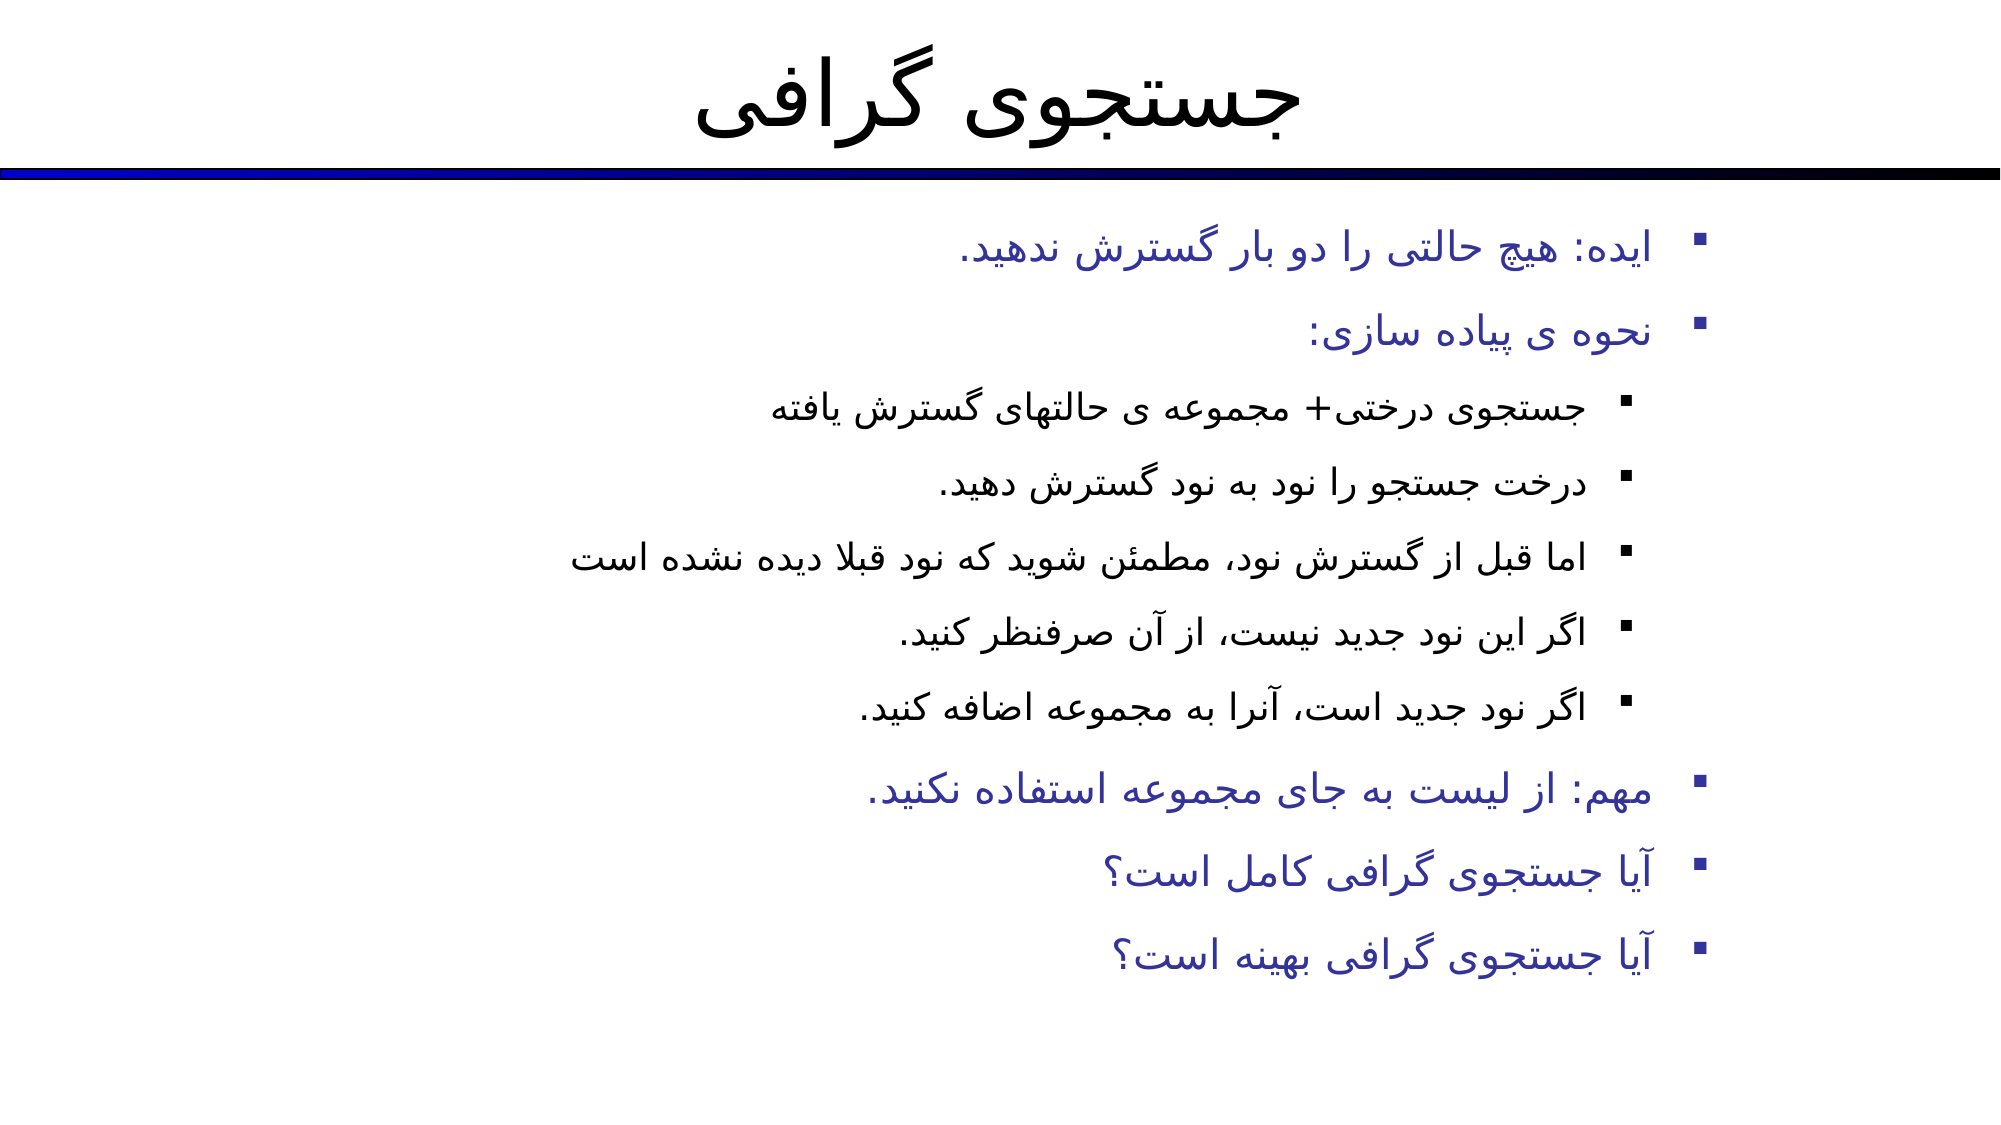

# جستجوی گرافی
ایده: هیچ حالتی را دو بار گسترش ندهید.
نحوه ی پیاده سازی:
جستجوی درختی+ مجموعه ی حالتهای گسترش یافته
درخت جستجو را نود به نود گسترش دهید.
اما قبل از گسترش نود، مطمئن شوید که نود قبلا دیده نشده است
اگر این نود جدید نیست، از آن صرفنظر کنید.
اگر نود جدید است، آنرا به مجموعه اضافه کنید.
مهم: از لیست به جای مجموعه استفاده نکنید.
آیا جستجوی گرافی کامل است؟
آیا جستجوی گرافی بهینه است؟